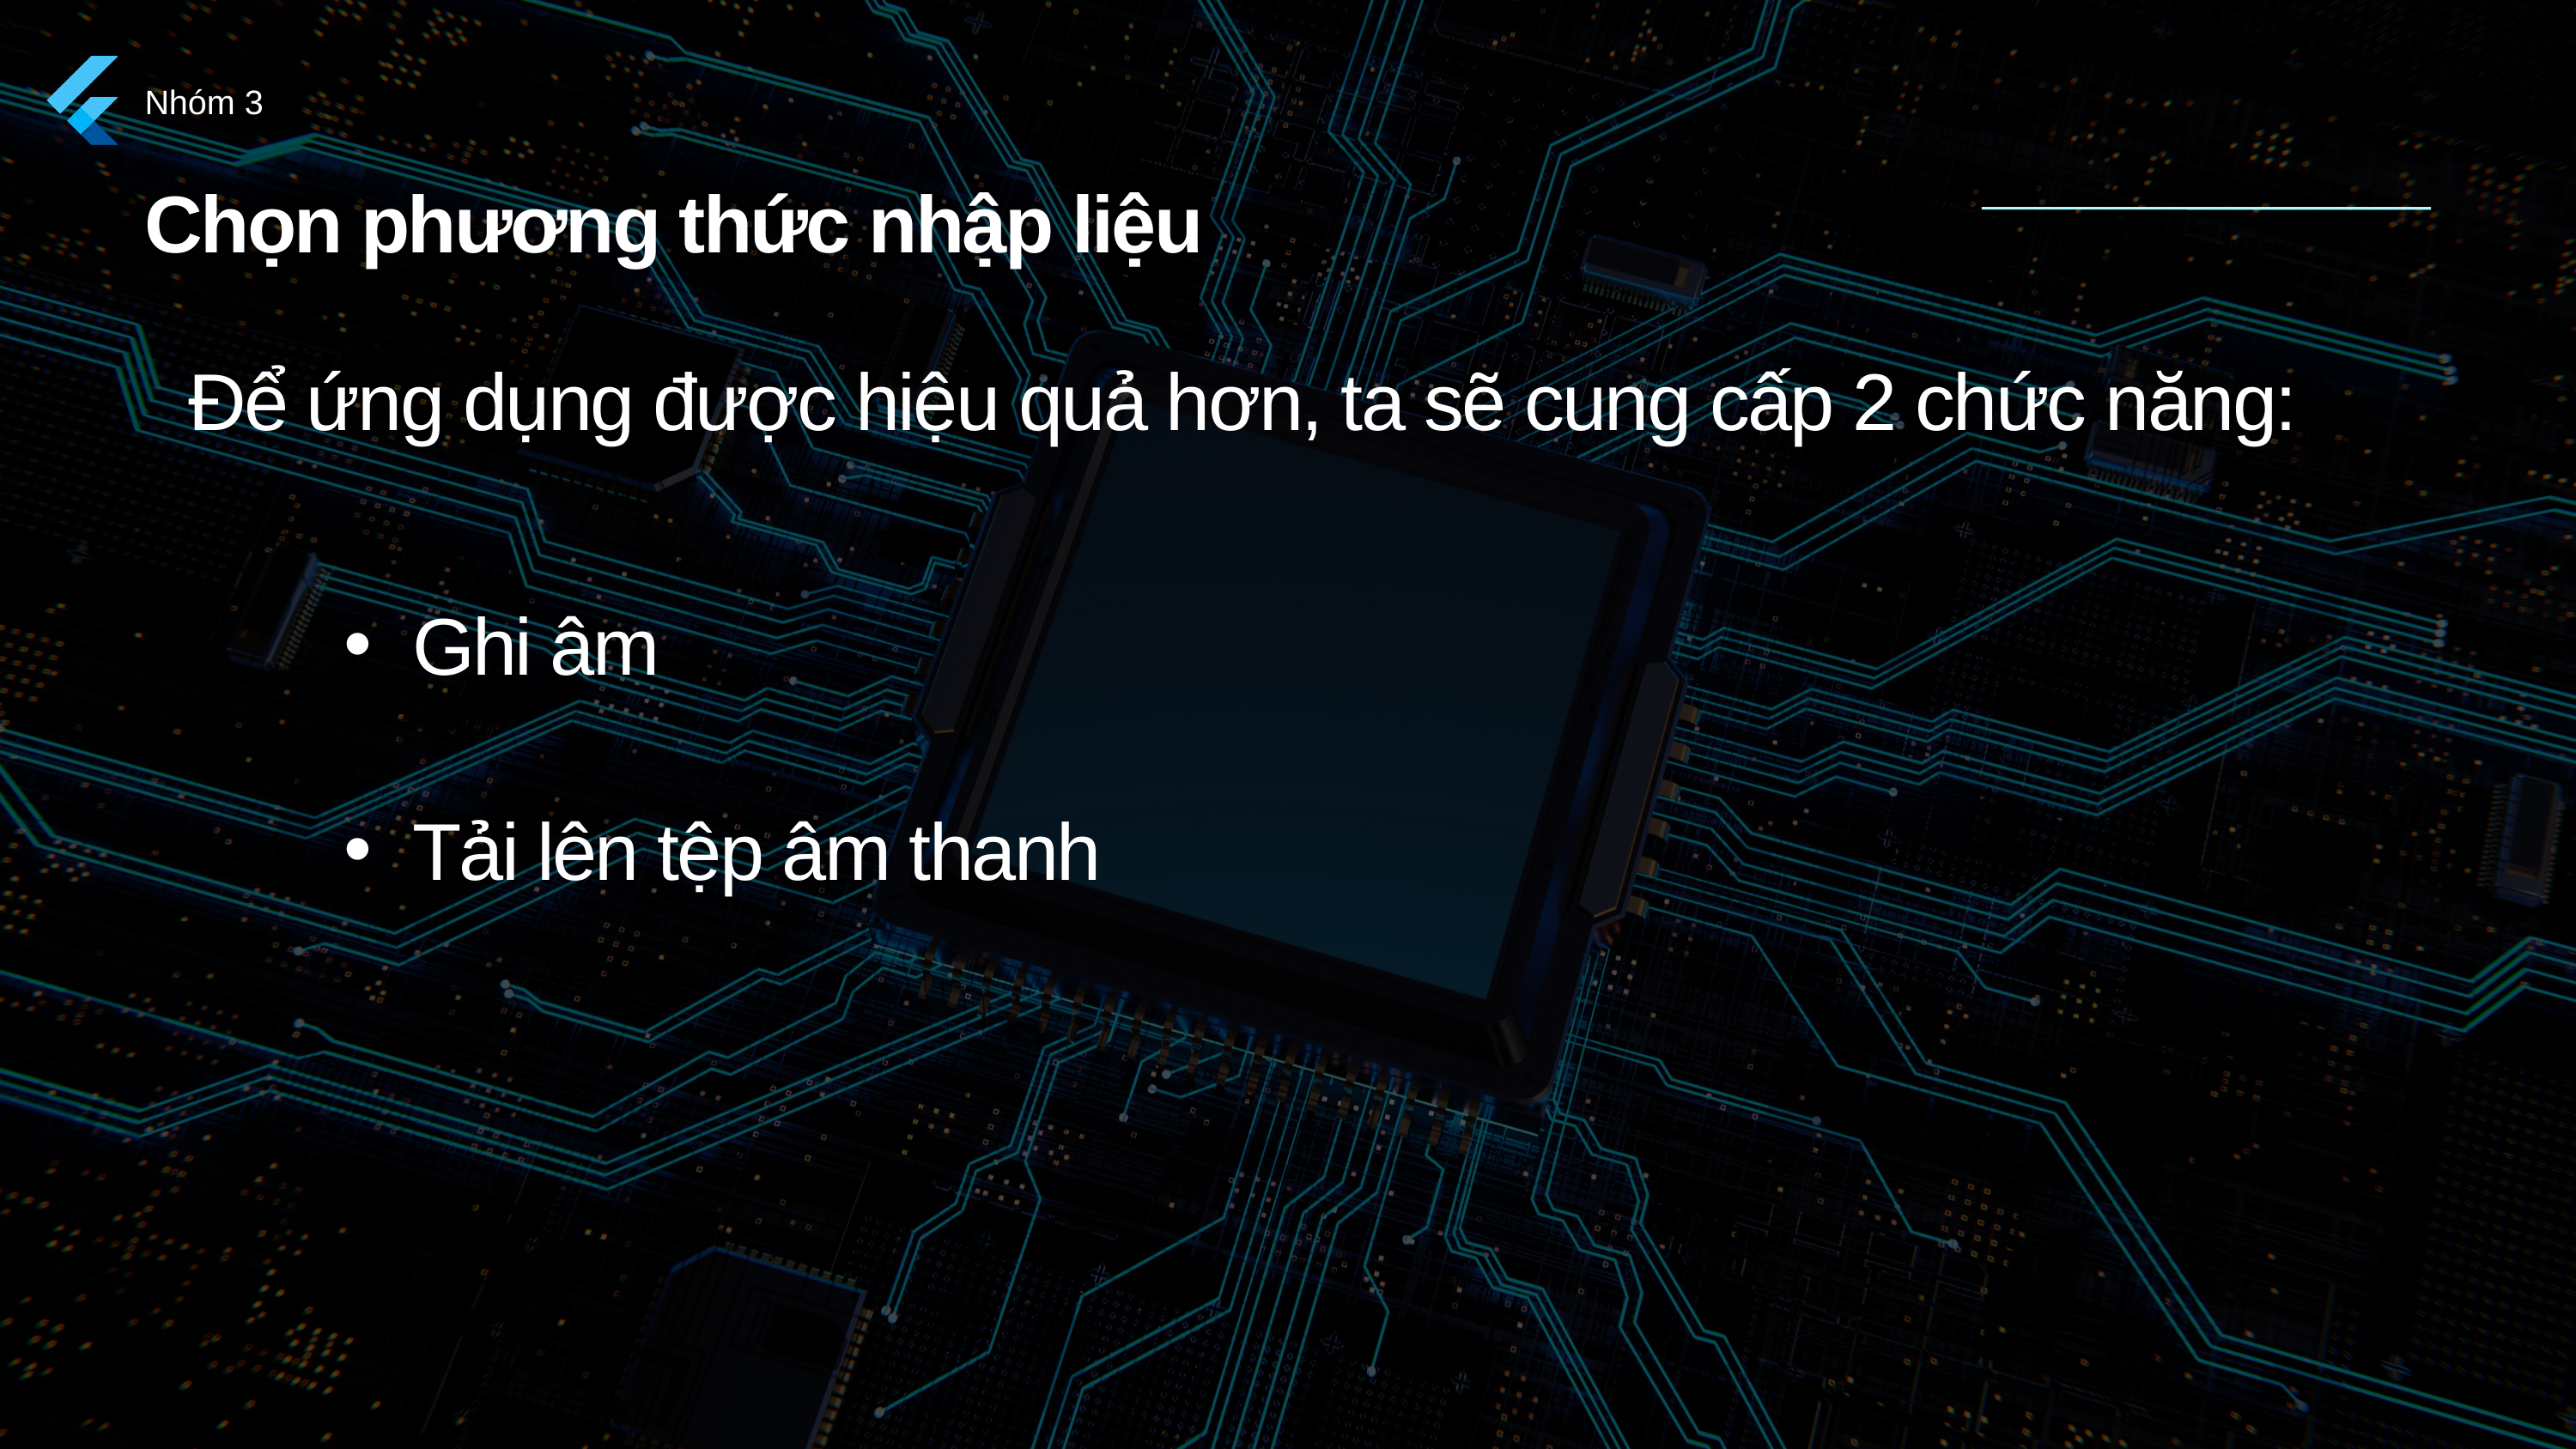

Nhóm 3
Chọn phương thức nhập liệu

Để ứng dụng được hiệu quả hơn, ta sẽ cung cấp 2 chức năng:
Ghi âm
Tải lên tệp âm thanh